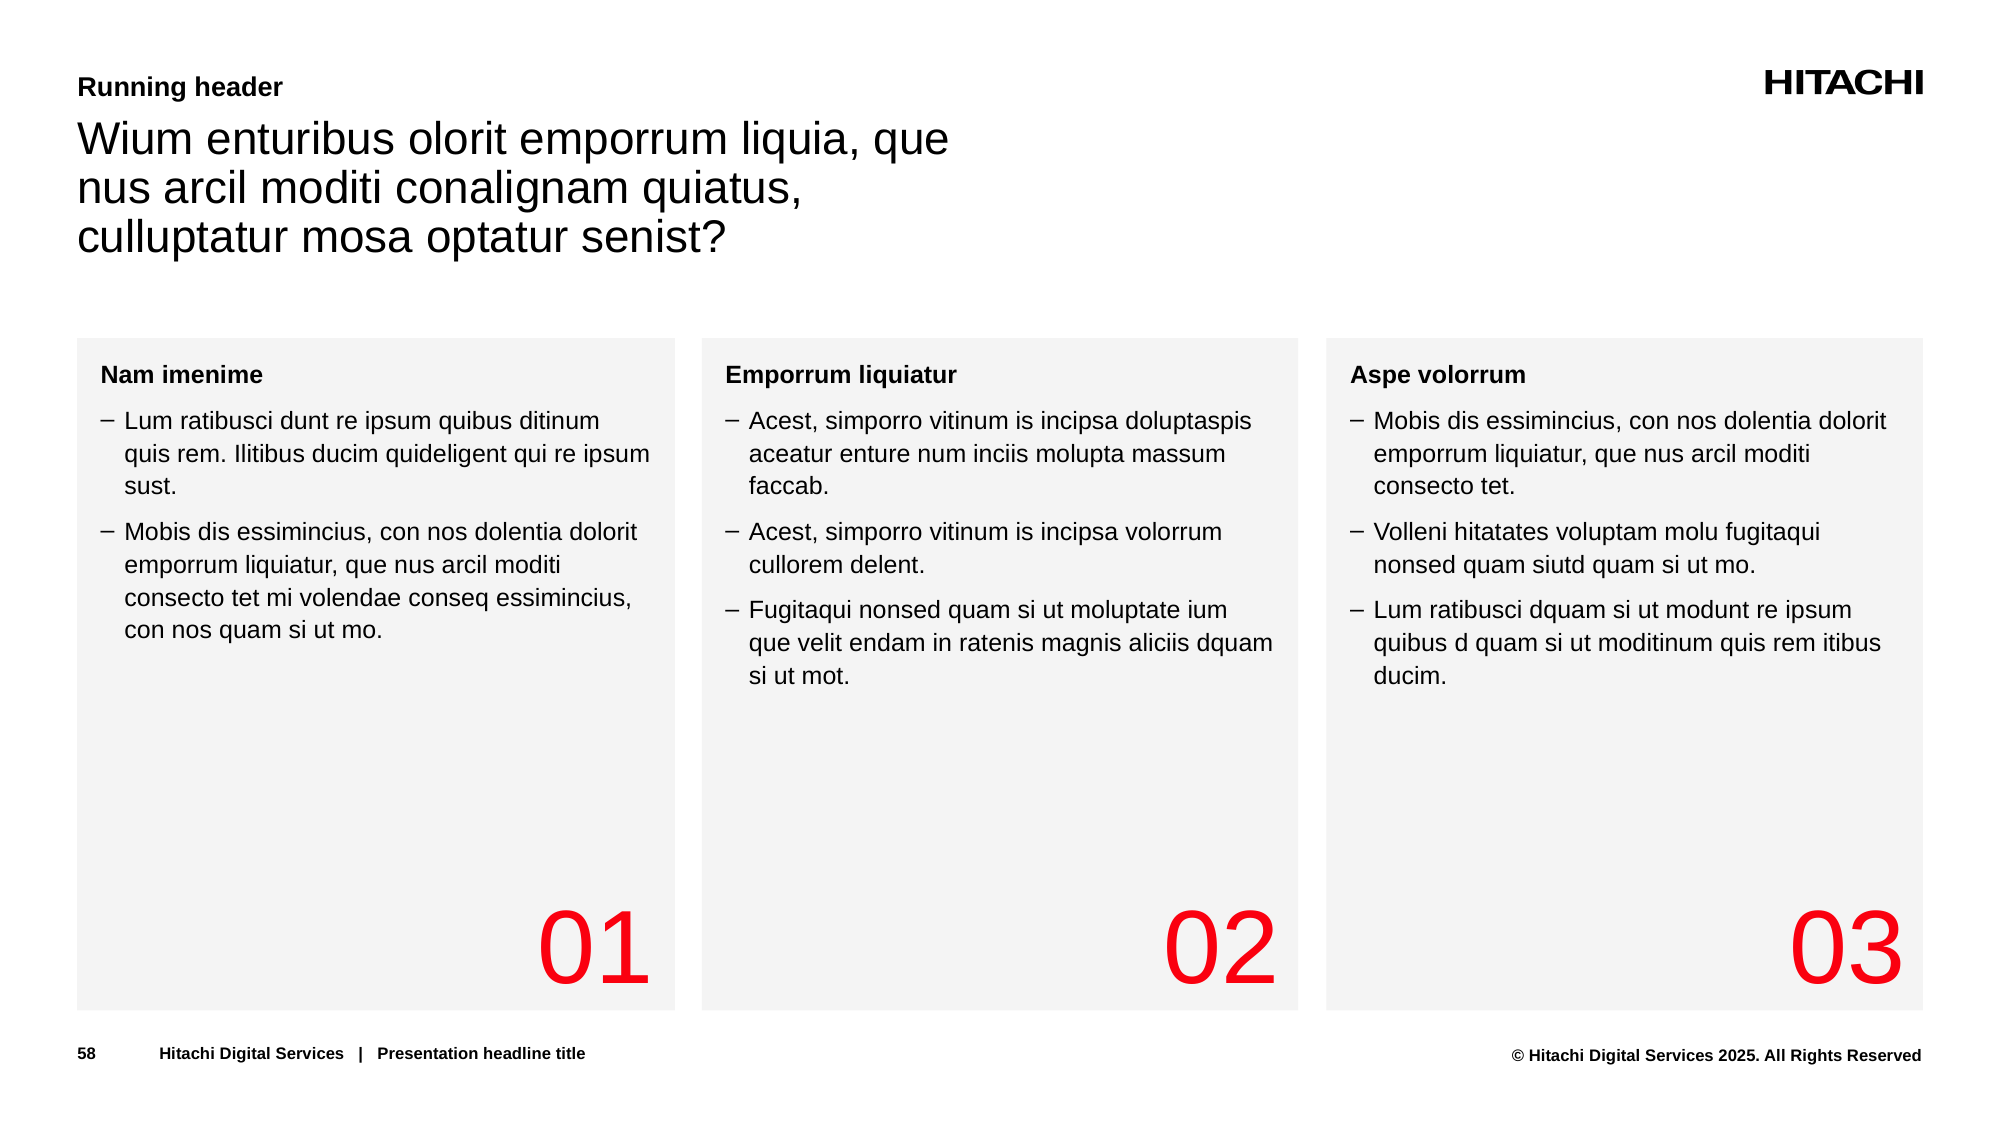

Running header
# Wium enturibus olorit emporrum liquia, que nus arcil moditi conalignam quiatus, culluptatur mosa optatur senist?
Nam imenime
Lum ratibusci dunt re ipsum quibus ditinum quis rem. Ilitibus ducim quideligent qui re ipsum sust.
Mobis dis essimincius, con nos dolentia dolorit emporrum liquiatur, que nus arcil moditi consecto tet mi volendae conseq essimincius, con nos quam si ut mo.

Emporrum liquiatur
Acest, simporro vitinum is incipsa doluptaspis aceatur enture num inciis molupta massum faccab.
Acest, simporro vitinum is incipsa volorrum cullorem delent.
Fugitaqui nonsed quam si ut moluptate ium que velit endam in ratenis magnis aliciis dquam si ut mot.

Aspe volorrum
Mobis dis essimincius, con nos dolentia dolorit emporrum liquiatur, que nus arcil moditi consecto tet.
Volleni hitatates voluptam molu fugitaqui nonsed quam siutd quam si ut mo.
Lum ratibusci dquam si ut modunt re ipsum quibus d quam si ut moditinum quis rem itibus ducim.

01
02
03
58
Hitachi Digital Services   |   Presentation headline title